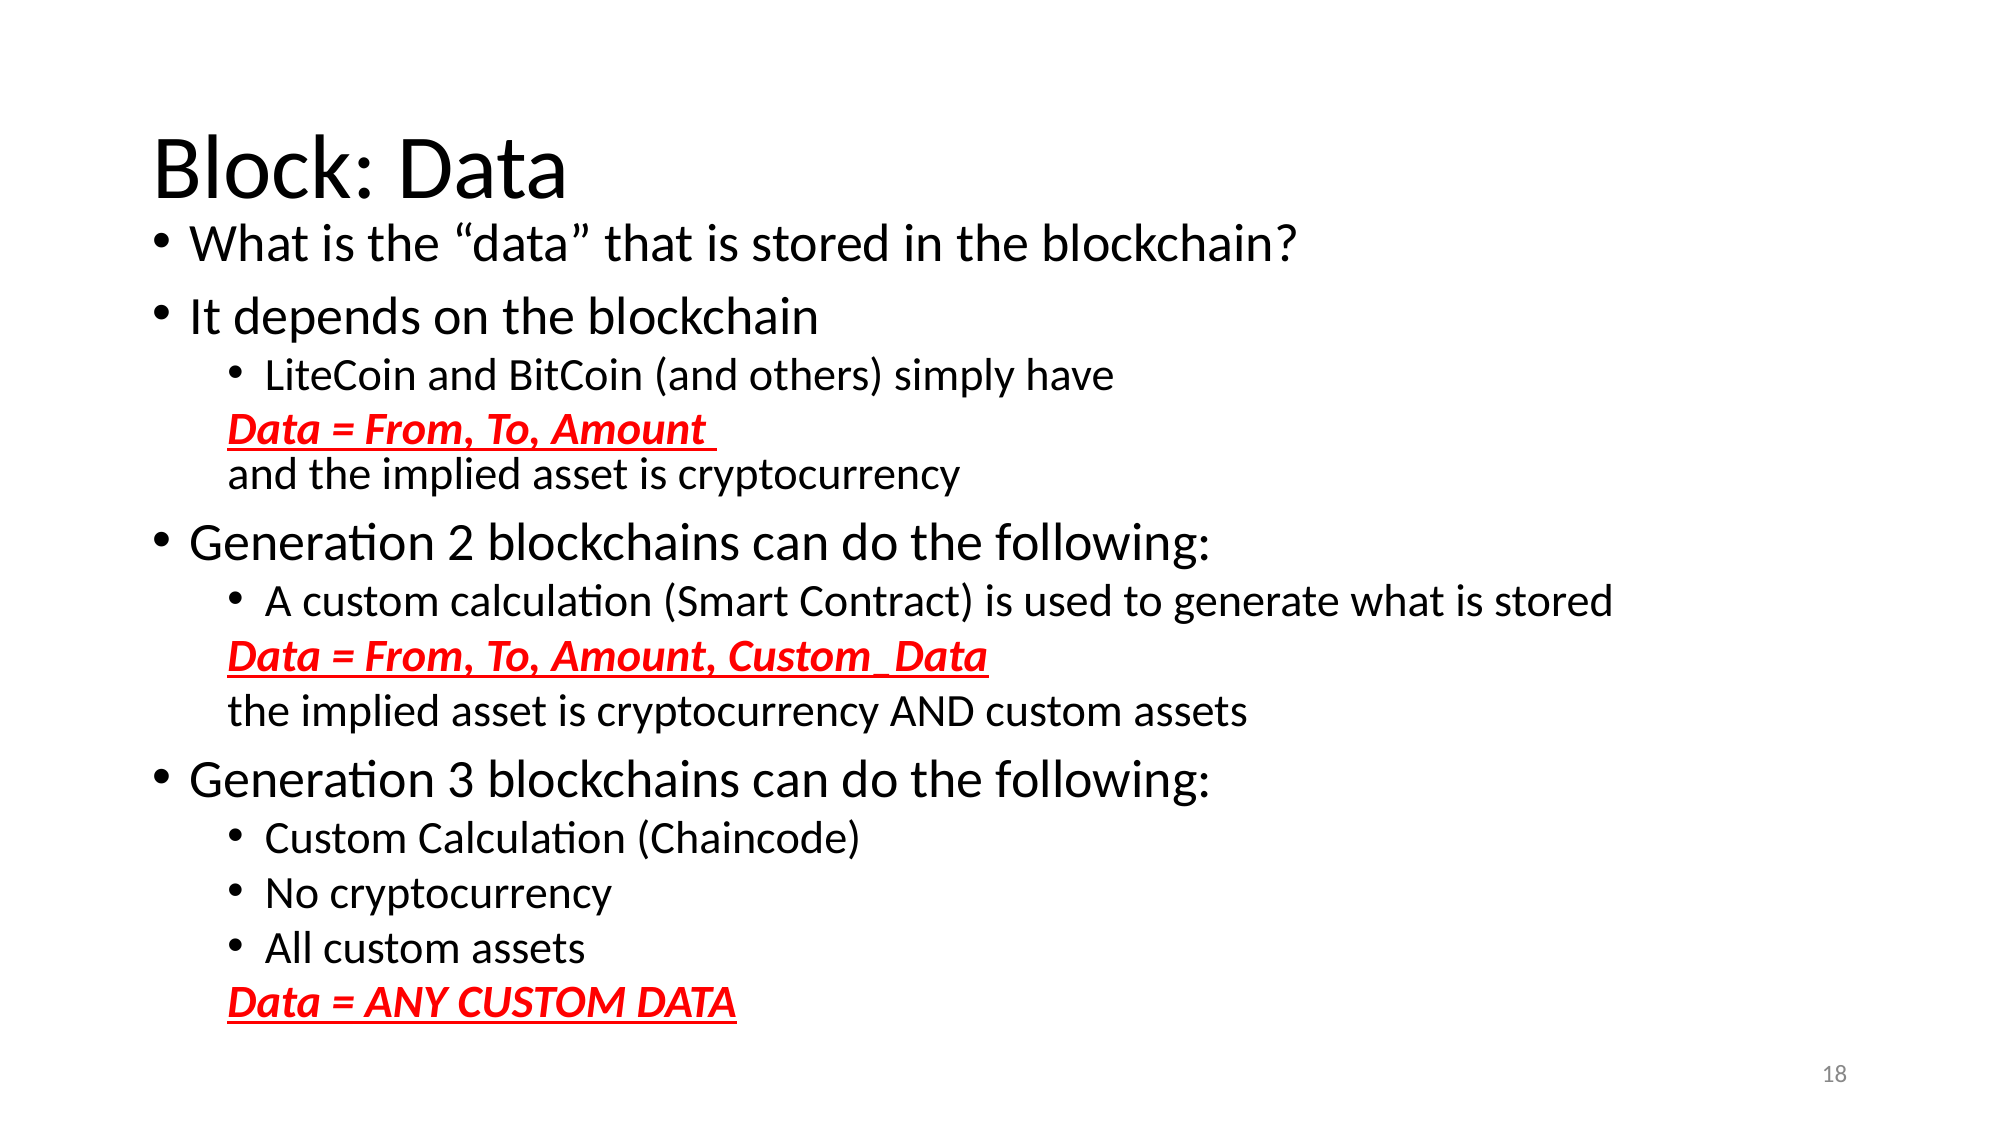

# Block: Data
What is the “data” that is stored in the blockchain?
It depends on the blockchain
LiteCoin and BitCoin (and others) simply have
Data = From, To, Amount
and the implied asset is cryptocurrency
Generation 2 blockchains can do the following:
A custom calculation (Smart Contract) is used to generate what is stored
Data = From, To, Amount, Custom_Data
the implied asset is cryptocurrency AND custom assets
Generation 3 blockchains can do the following:
Custom Calculation (Chaincode)
No cryptocurrency
All custom assets
Data = ANY CUSTOM DATA
18